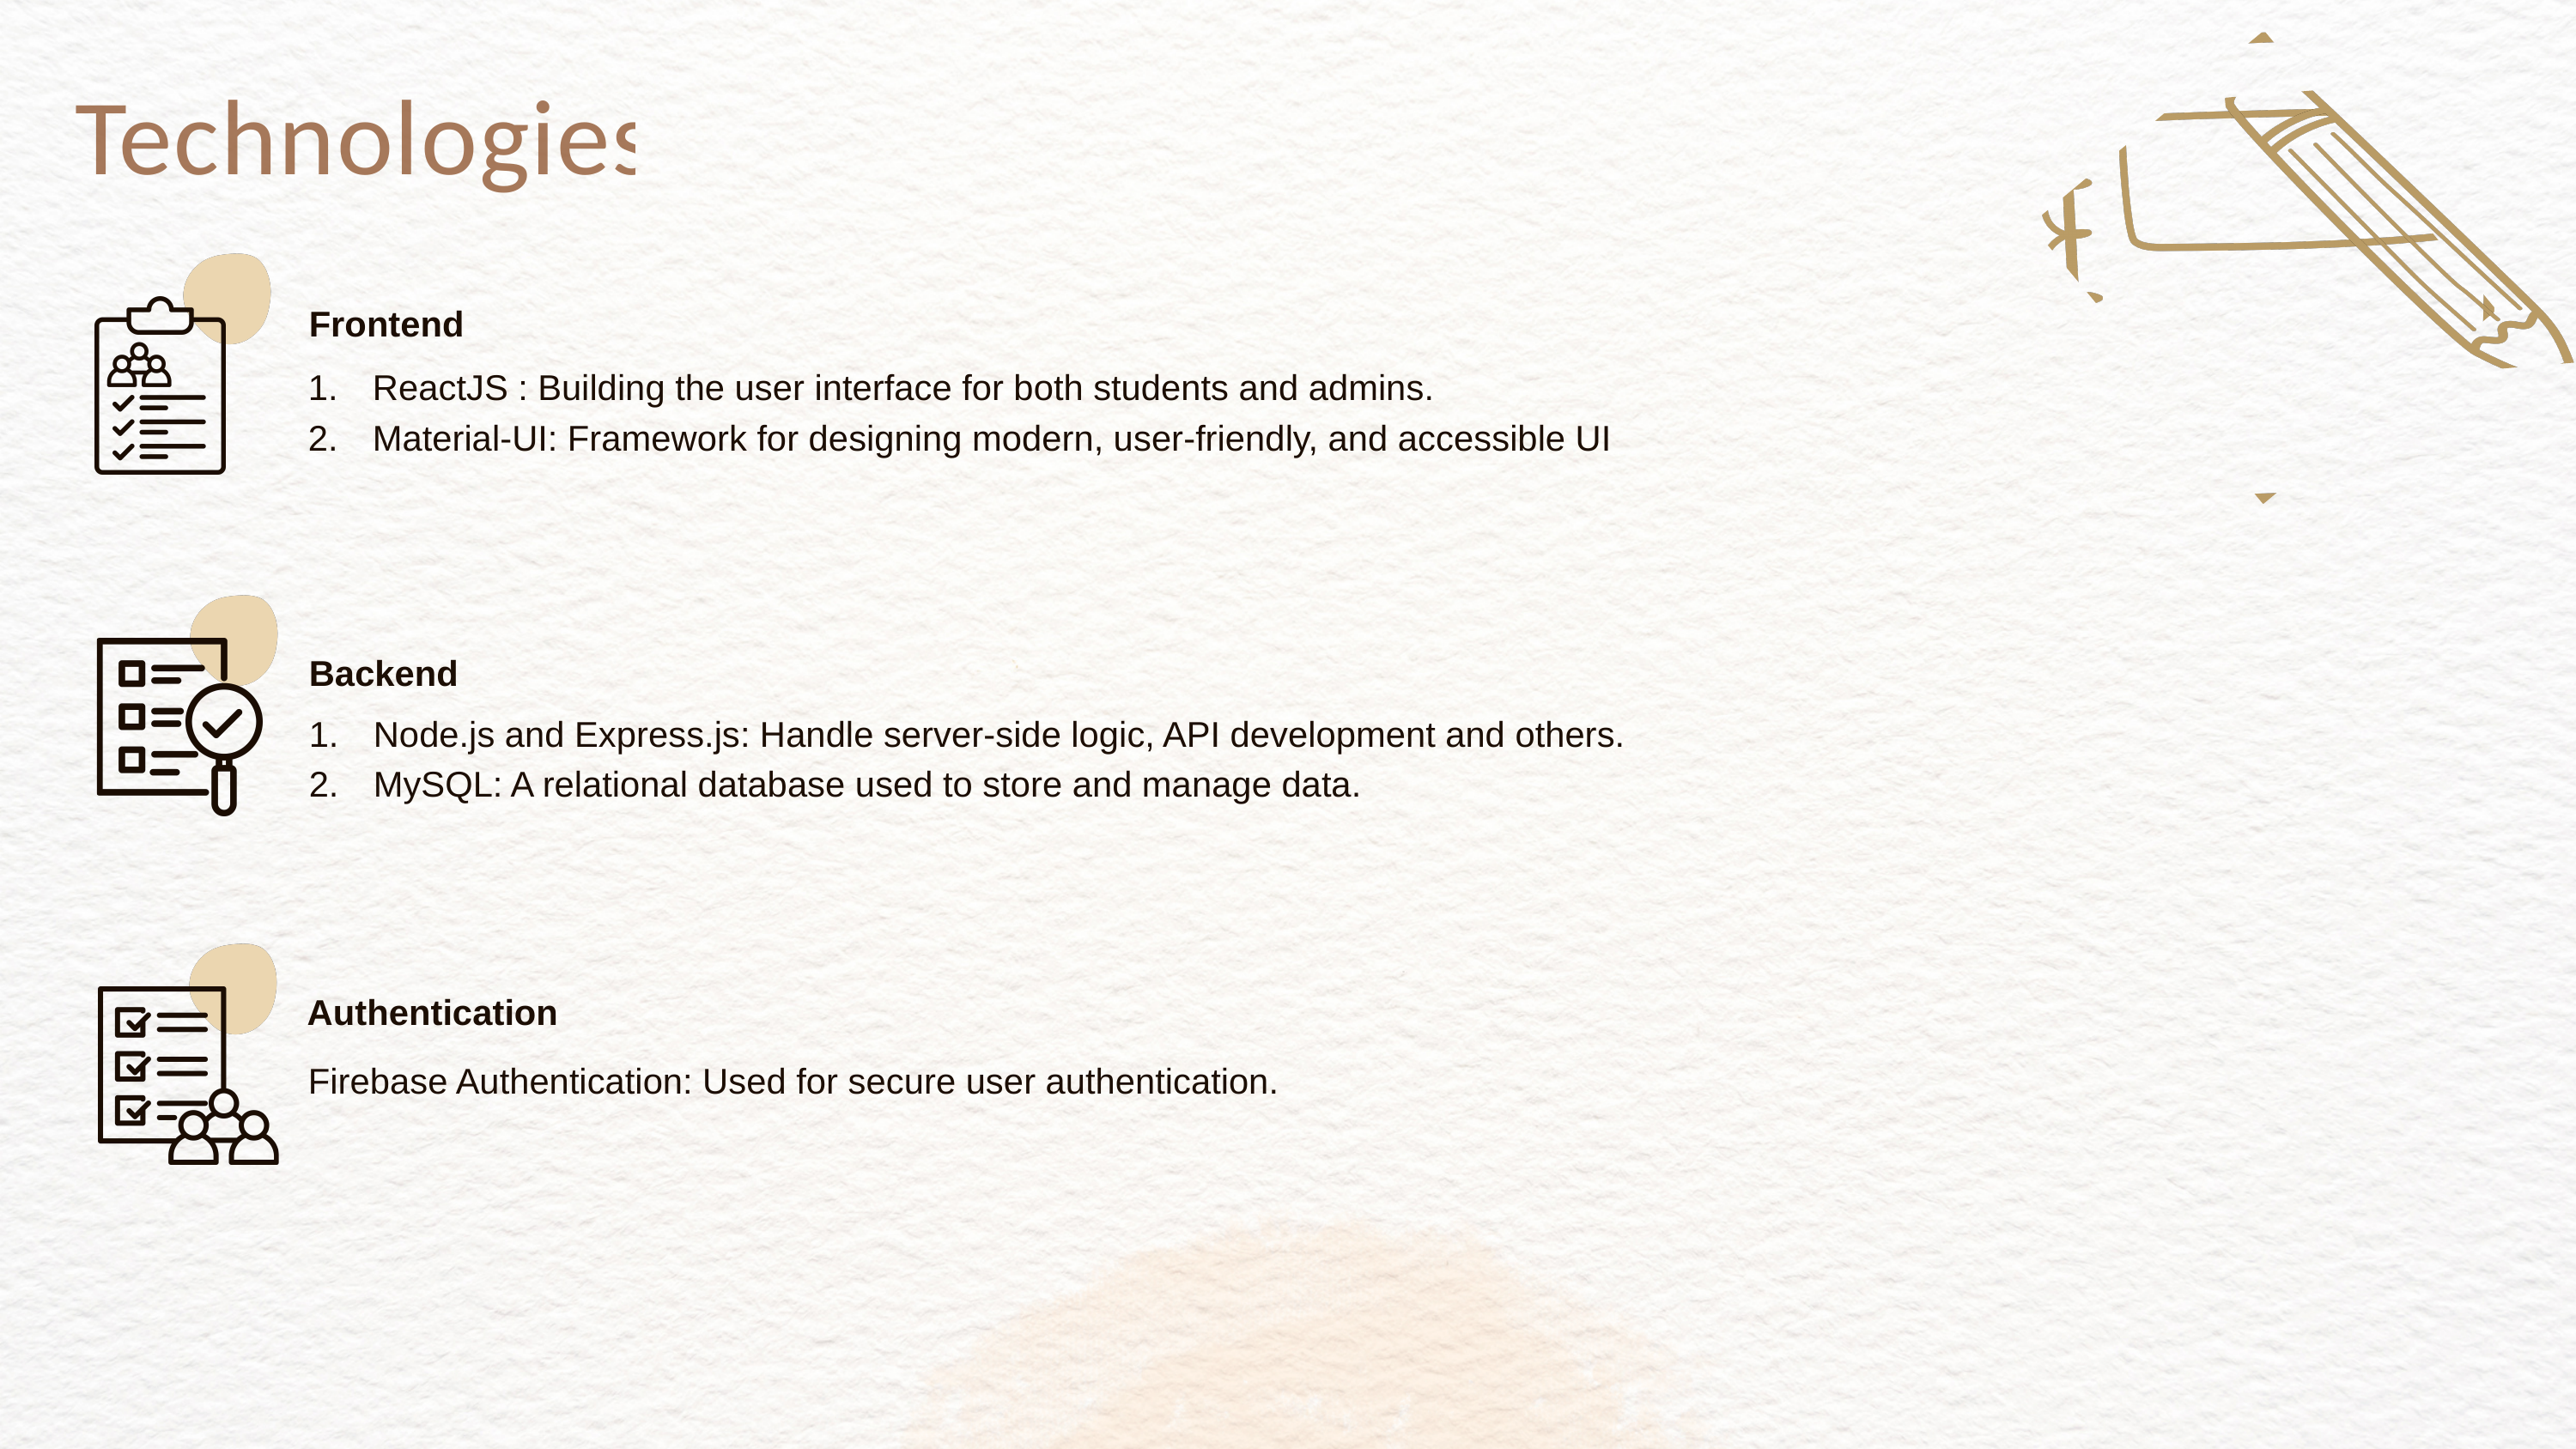

Technologies

Frontend

ReactJS : Building the user interface for both students and admins.
Material-UI: Framework for designing modern, user-friendly, and accessible UI

Backend
Node.js and Express.js: Handle server-side logic, API development and others.
MySQL: A relational database used to store and manage data.

Authentication

Firebase Authentication: Used for secure user authentication.